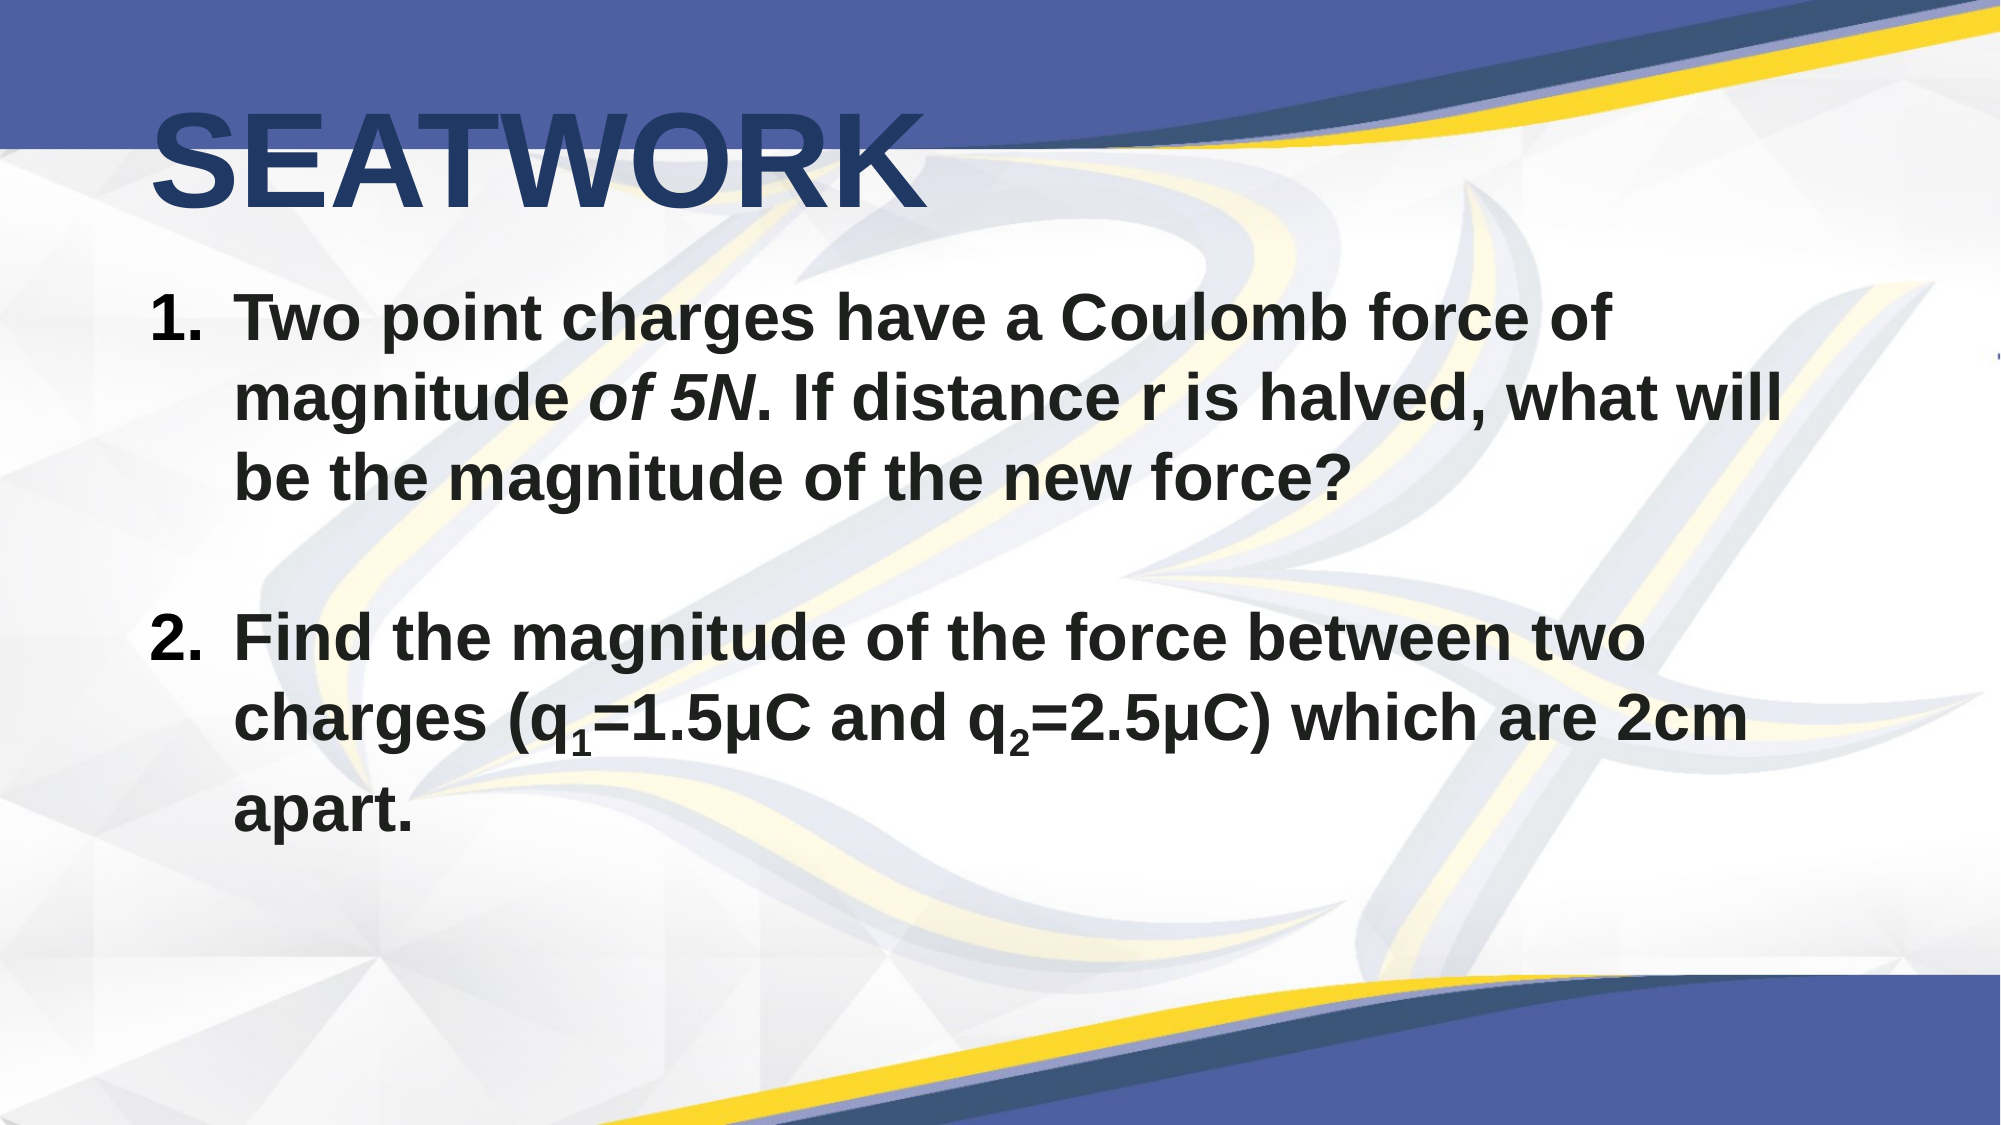

SEATWORK
Two point charges have a Coulomb force of magnitude of 5N. If distance r is halved, what will be the magnitude of the new force?

Find the magnitude of the force between two charges (q1=1.5μC and q2=2.5μC) which are 2cm apart.